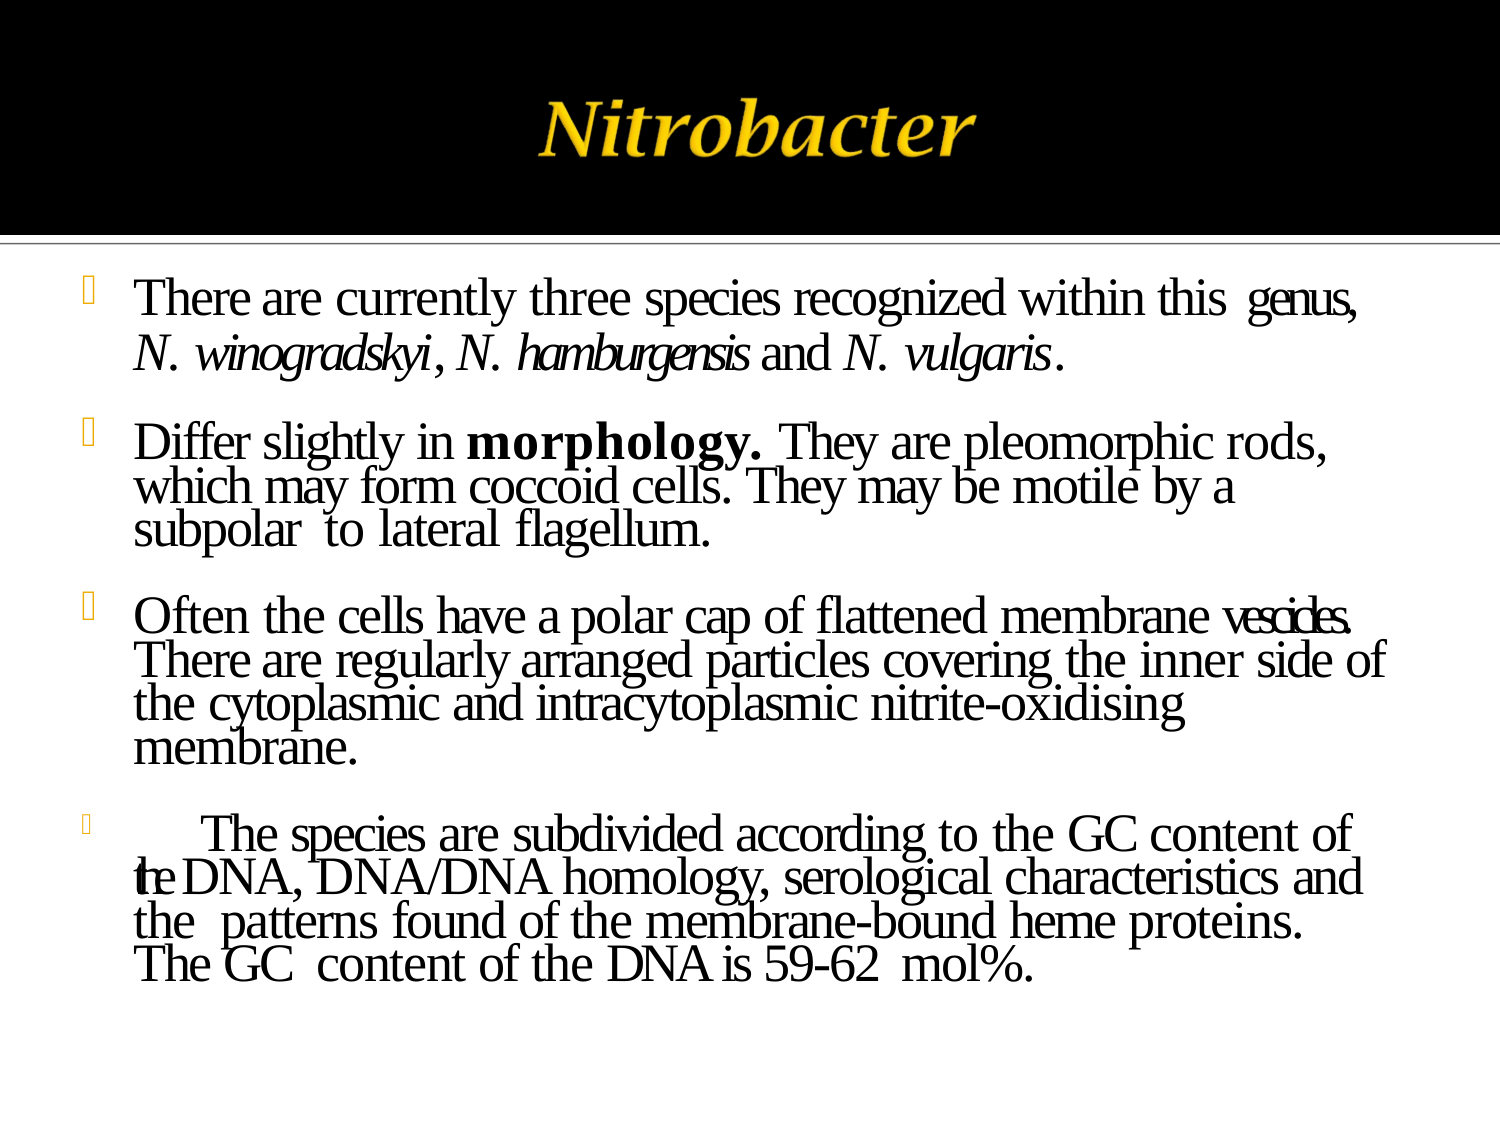

There are currently three species recognized within this genus,
N. winogradskyi, N. hamburgensis and N. vulgaris.
Differ slightly in morphology. They are pleomorphic rods,  which may form coccoid cells. They may be motile by a subpolar  to lateral flagellum.
Often the cells have a polar cap of flattened membrane vescicles.  There are regularly arranged particles covering the inner side of  the cytoplasmic and intracytoplasmic nitrite-oxidising  membrane.
	The species are subdivided according to the GC content of the  DNA, DNA/DNA homology, serological characteristics and the  patterns found of the membrane-bound heme proteins. The GC  content of the DNA is 59-62 mol%.